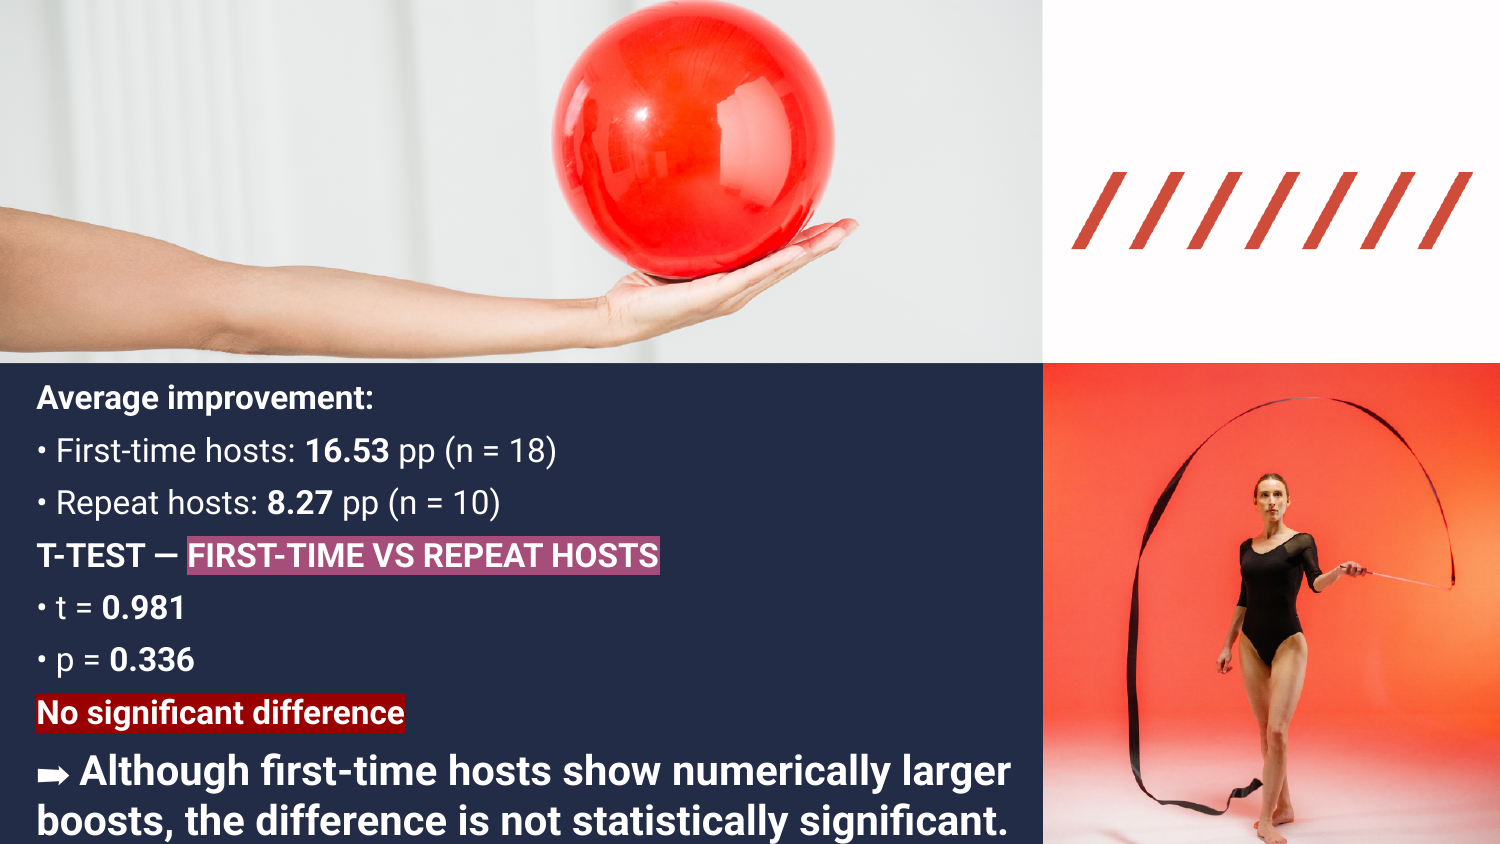

Average improvement:
• First-time hosts: 16.53 pp (n = 18)
• Repeat hosts: 8.27 pp (n = 10)
T-TEST — FIRST-TIME VS REPEAT HOSTS
• t = 0.981
• p = 0.336
No significant difference
➡ Although first-time hosts show numerically larger boosts, the difference is not statistically significant.